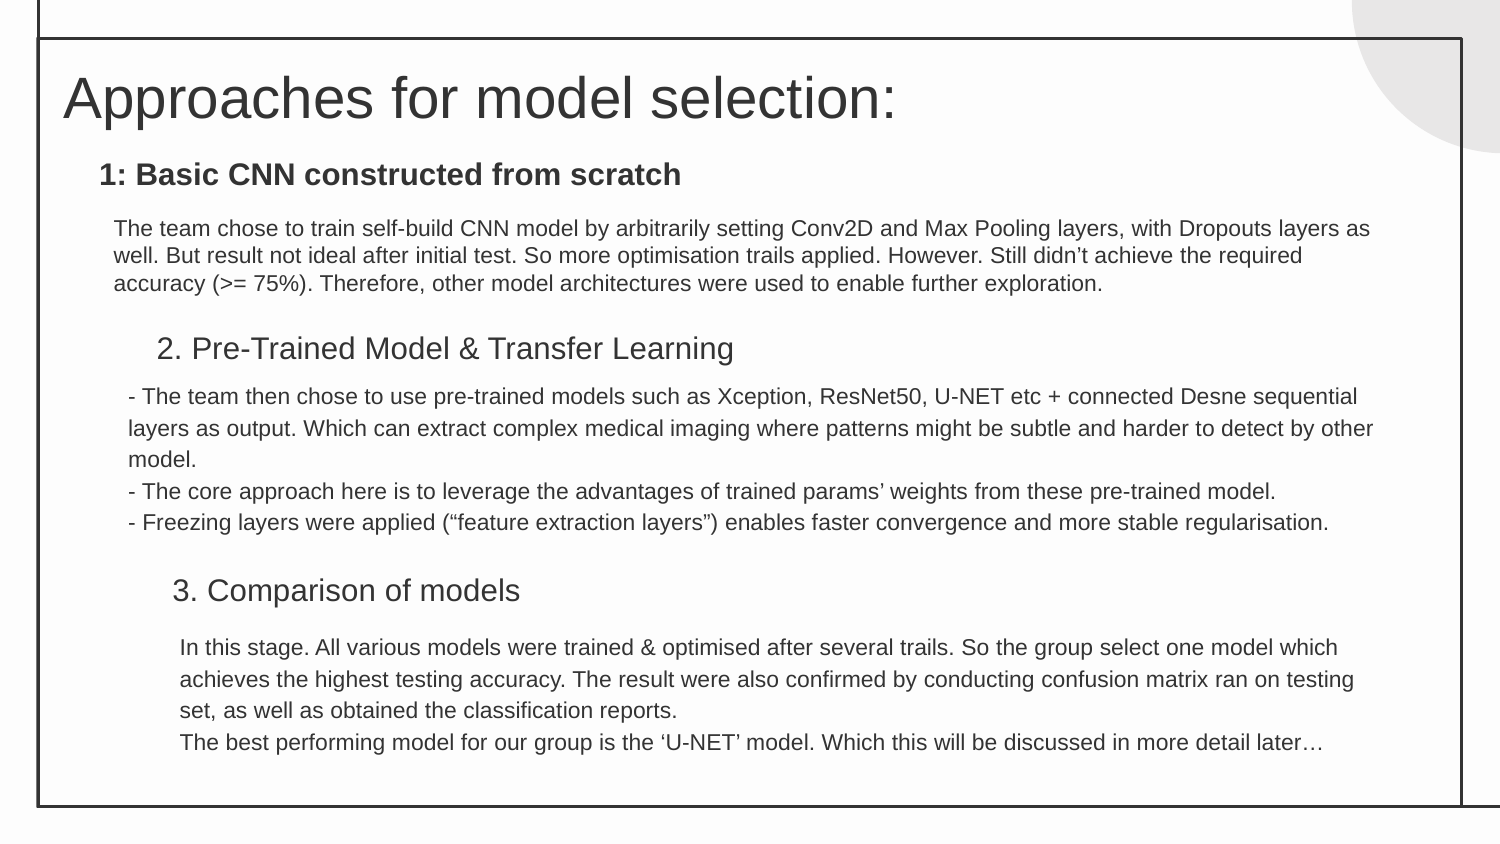

# Approaches for model selection:
1: Basic CNN constructed from scratch
The team chose to train self-build CNN model by arbitrarily setting Conv2D and Max Pooling layers, with Dropouts layers as well. But result not ideal after initial test. So more optimisation trails applied. However. Still didn’t achieve the required accuracy (>= 75%). Therefore, other model architectures were used to enable further exploration.
2. Pre-Trained Model & Transfer Learning
- The team then chose to use pre-trained models such as Xception, ResNet50, U-NET etc + connected Desne sequential layers as output. Which can extract complex medical imaging where patterns might be subtle and harder to detect by other model.
- The core approach here is to leverage the advantages of trained params’ weights from these pre-trained model.
- Freezing layers were applied (“feature extraction layers”) enables faster convergence and more stable regularisation.
3. Comparison of models
In this stage. All various models were trained & optimised after several trails. So the group select one model which achieves the highest testing accuracy. The result were also confirmed by conducting confusion matrix ran on testing set, as well as obtained the classification reports.
The best performing model for our group is the ‘U-NET’ model. Which this will be discussed in more detail later…